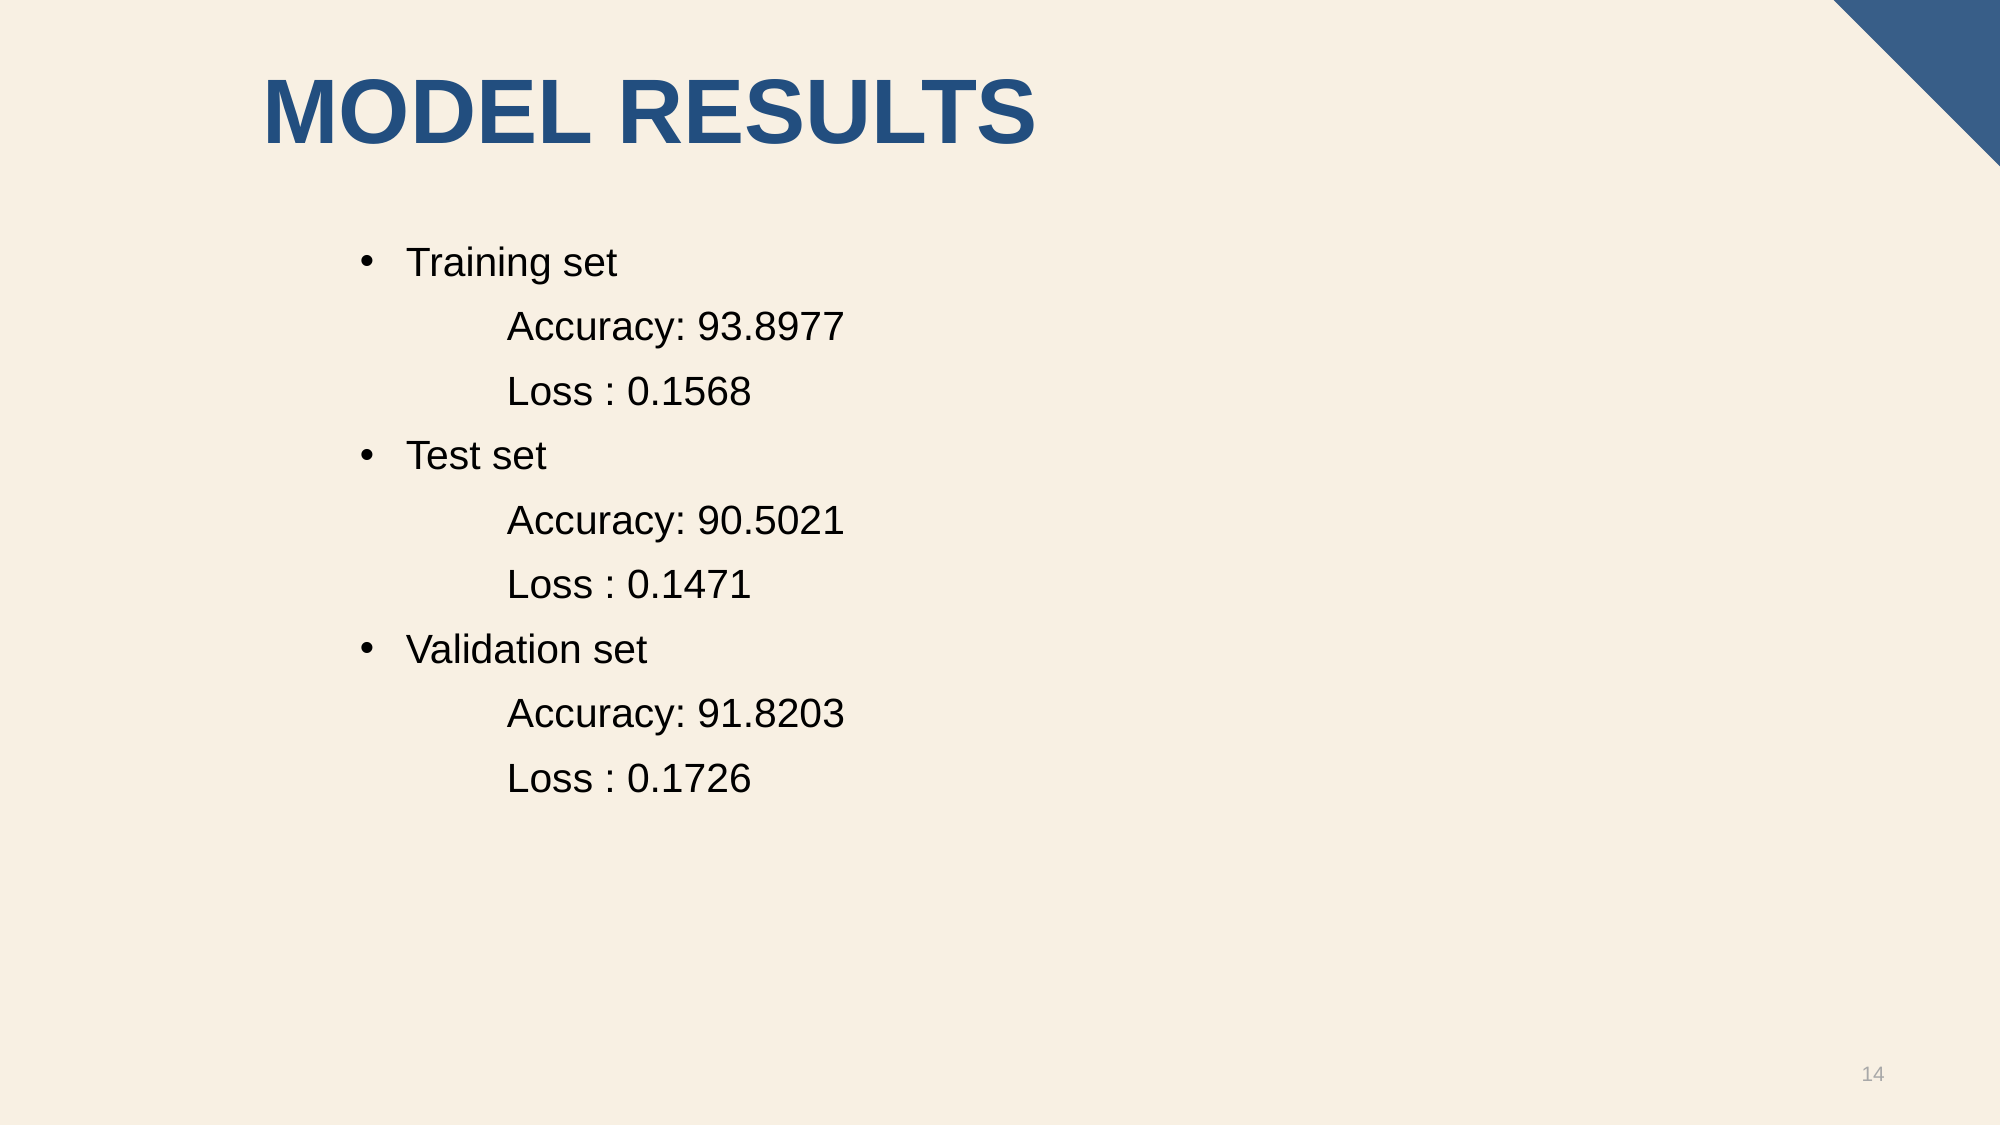

# Model Results
Training set
	Accuracy: 93.8977
	Loss : 0.1568
Test set
	Accuracy: 90.5021
	Loss : 0.1471
Validation set
	Accuracy: 91.8203
	Loss : 0.1726
14